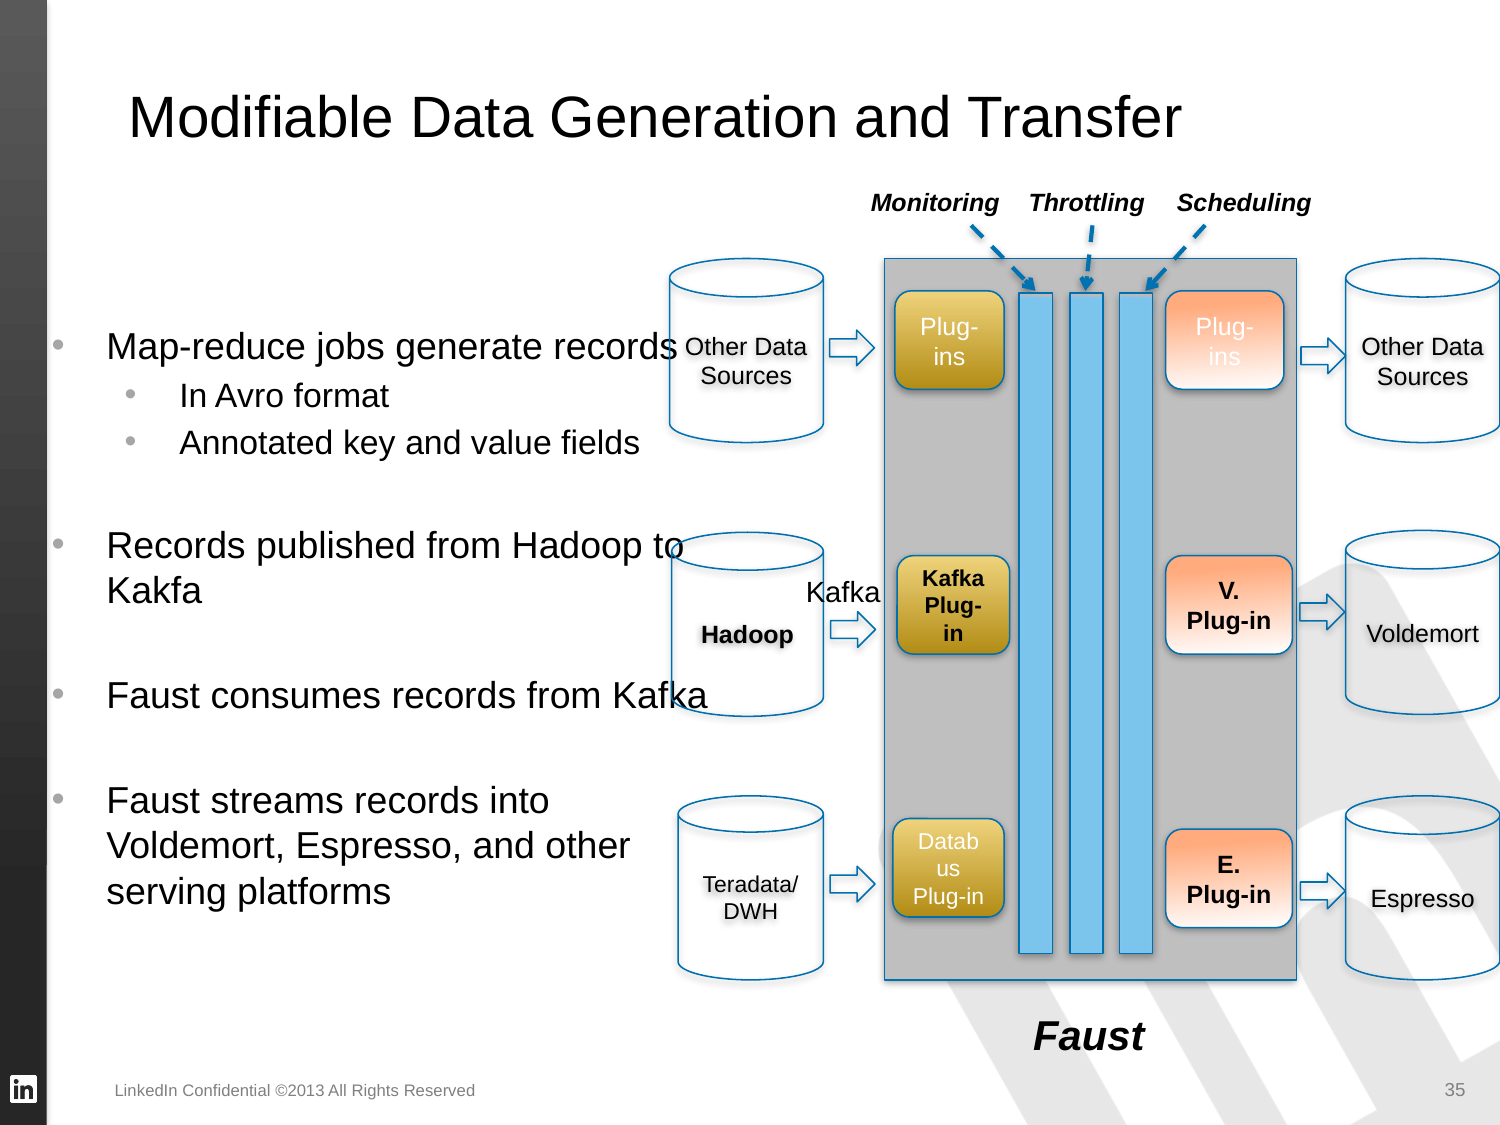

# Modifiable Data Generation and Transfer
Monitoring
Throttling
Scheduling
Other Data Sources

Other Data Sources
Plug-ins
Plug-ins

Map-reduce jobs generate records
In Avro format
Annotated key and value fields

Records published from Hadoop to Kakfa

Faust consumes records from Kafka

Faust streams records into Voldemort, Espresso, and other serving platforms

Voldemort
Hadoop
Kafka Plug-in
V. Plug-in
Kafka

Teradata/ DWH
Espresso
Databus Plug-in
E. Plug-in

Faust
LinkedIn Confidential ©2013 All Rights Reserved
35